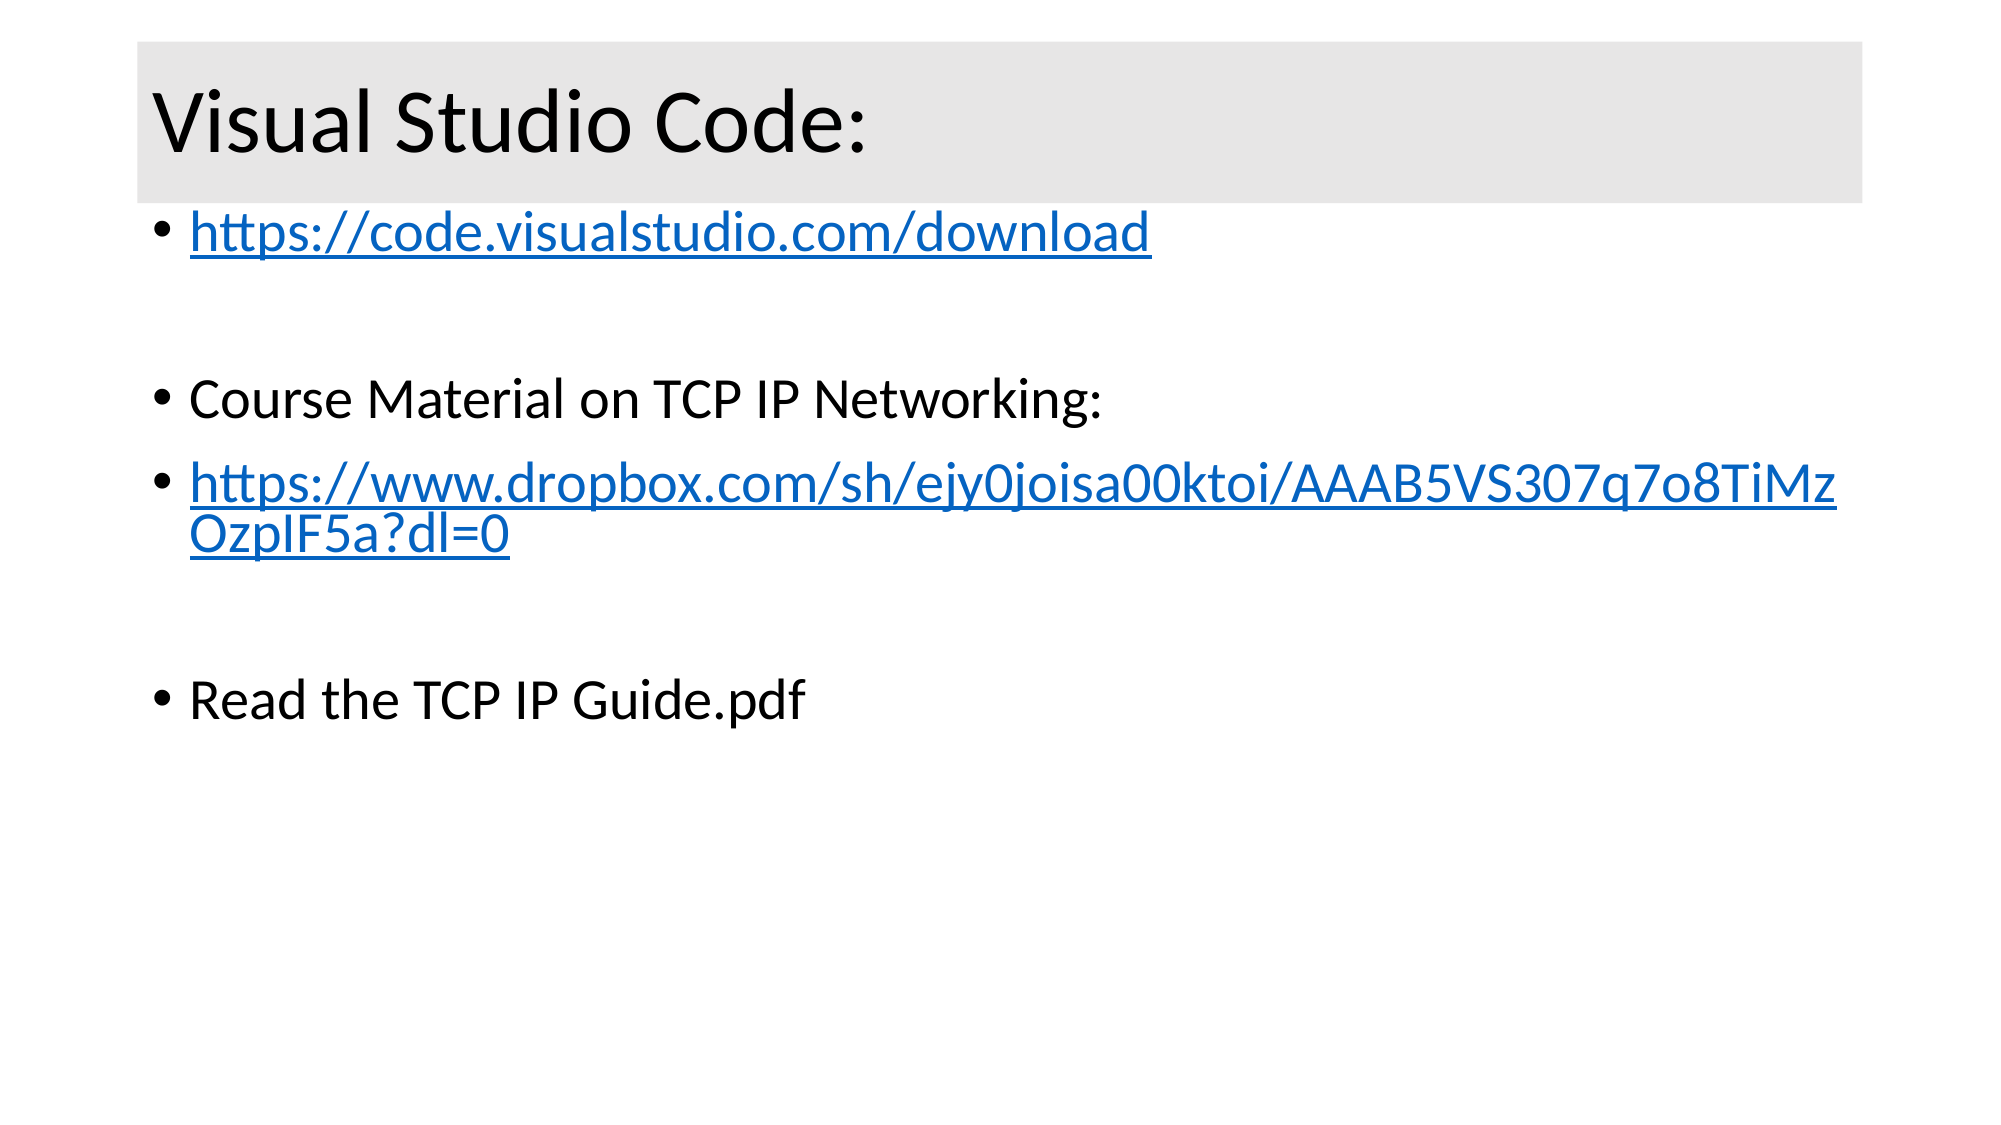

# Visual Studio Code:
https://code.visualstudio.com/download

Course Material on TCP IP Networking:
https://www.dropbox.com/sh/ejy0joisa00ktoi/AAAB5VS307q7o8TiMzOzpIF5a?dl=0

Read the TCP IP Guide.pdf